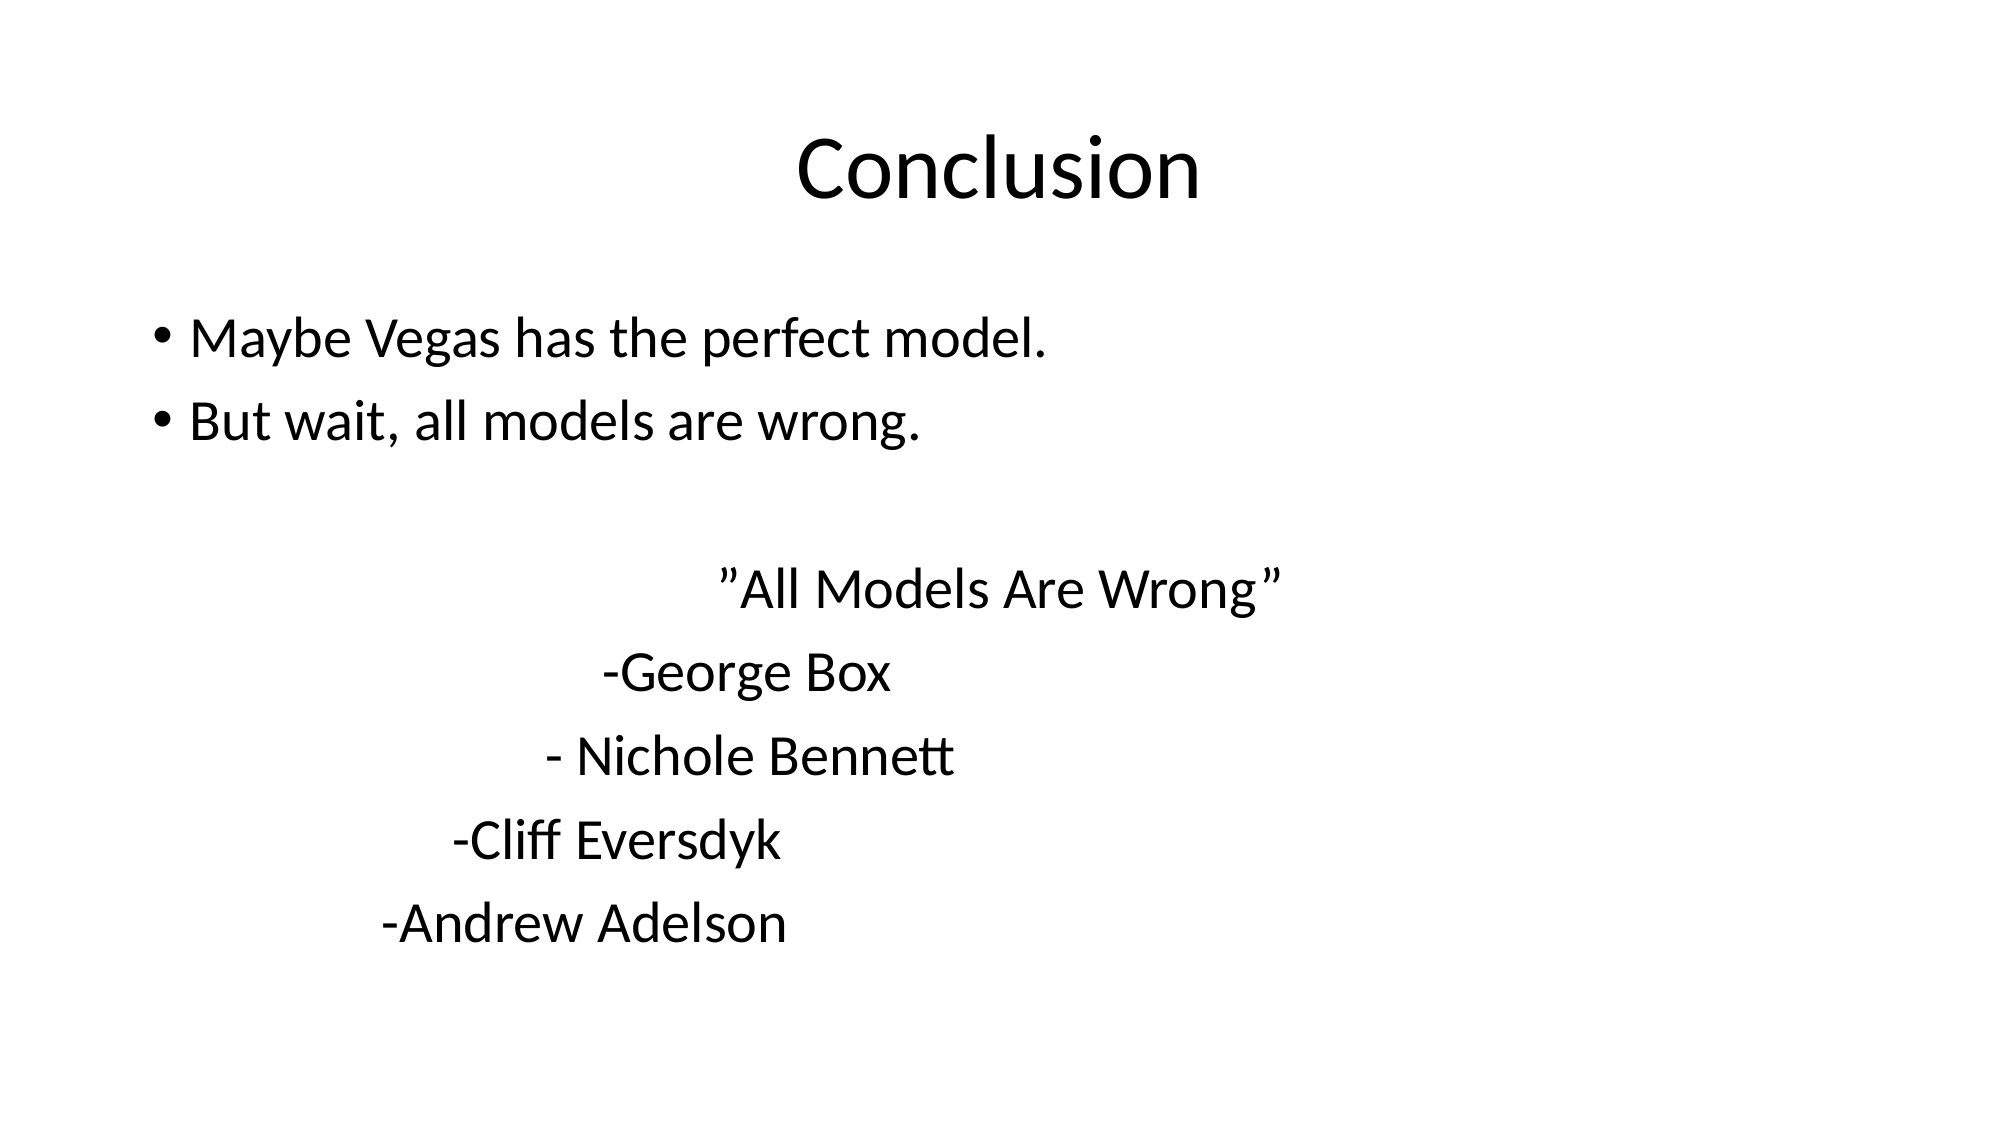

# Conclusion
Maybe Vegas has the perfect model.
But wait, all models are wrong.

”All Models Are Wrong”
			-George Box
		       - Nichole Bennett
		-Cliff Eversdyk
	      -Andrew Adelson